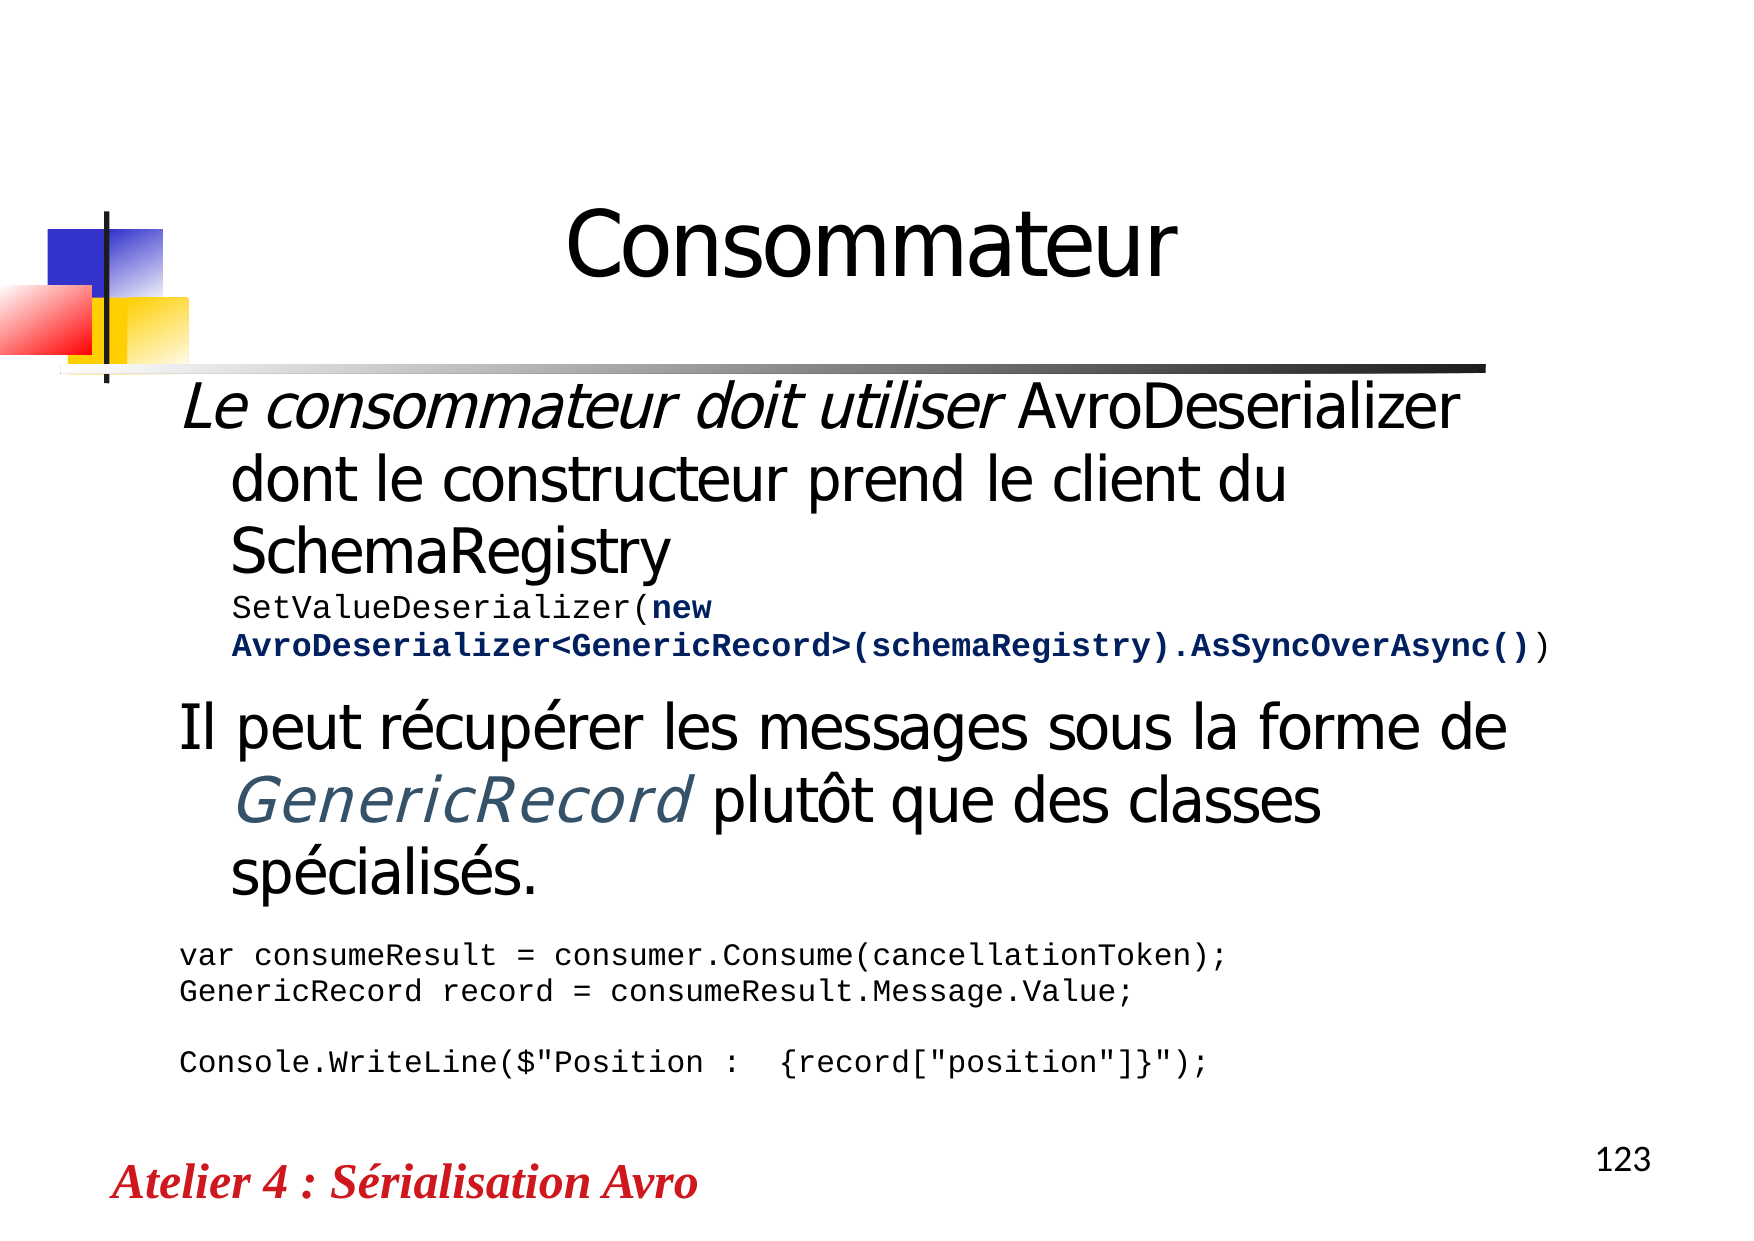

Consommateur
Le consommateur doit utiliser AvroDeserializer dont le constructeur prend le client du SchemaRegistry
SetValueDeserializer(new AvroDeserializer<GenericRecord>(schemaRegistry).AsSyncOverAsync())
Il peut récupérer les messages sous la forme de GenericRecord plutôt que des classes spécialisés.
var consumeResult = consumer.Consume(cancellationToken);
GenericRecord record = consumeResult.Message.Value;

Console.WriteLine($"Position :  {record["position"]}");
Atelier 4 : Sérialisation Avro